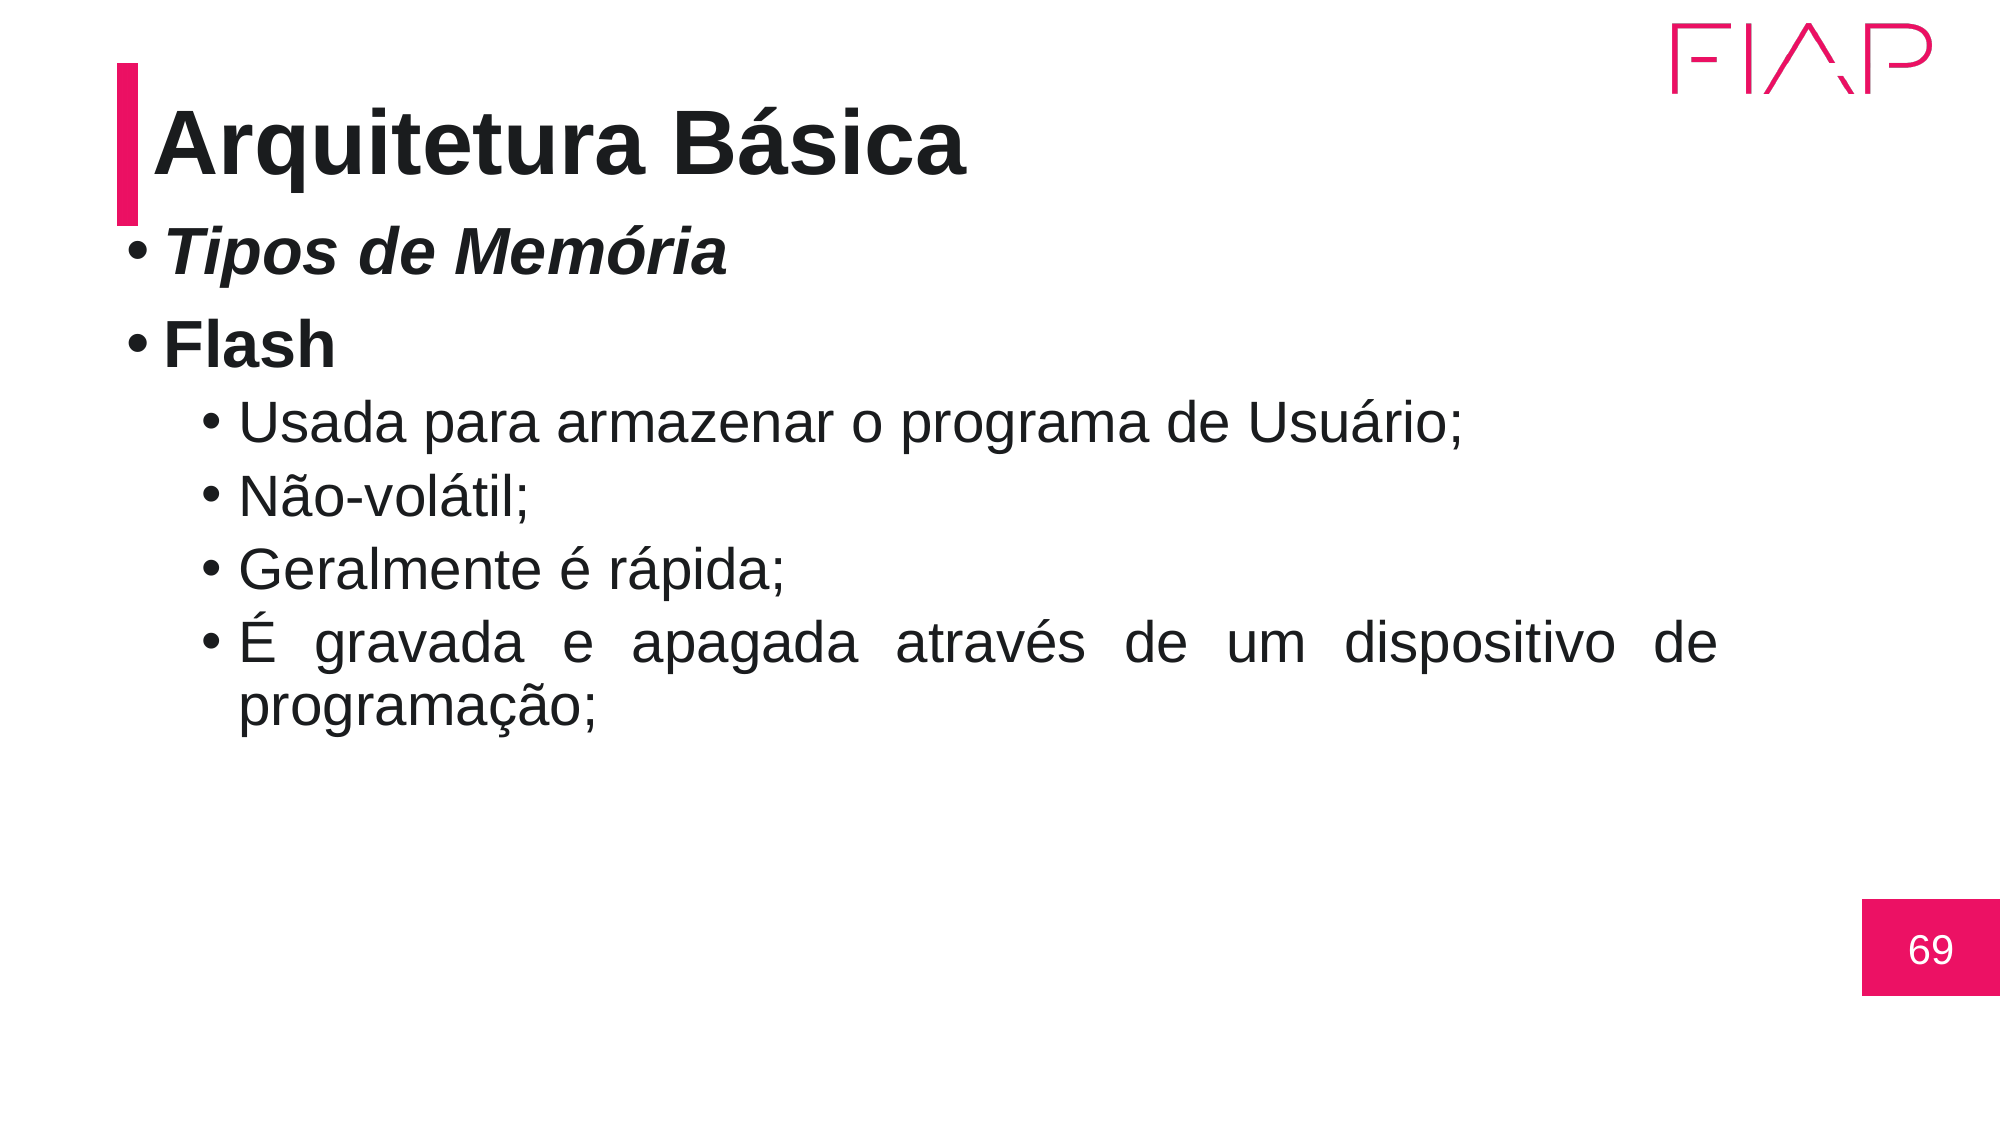

# Arquitetura Básica
Tipos de Memória
Flash
Usada para armazenar o programa de Usuário;
Não-volátil;
Geralmente é rápida;
É gravada e apagada através de um dispositivo de programação;
69